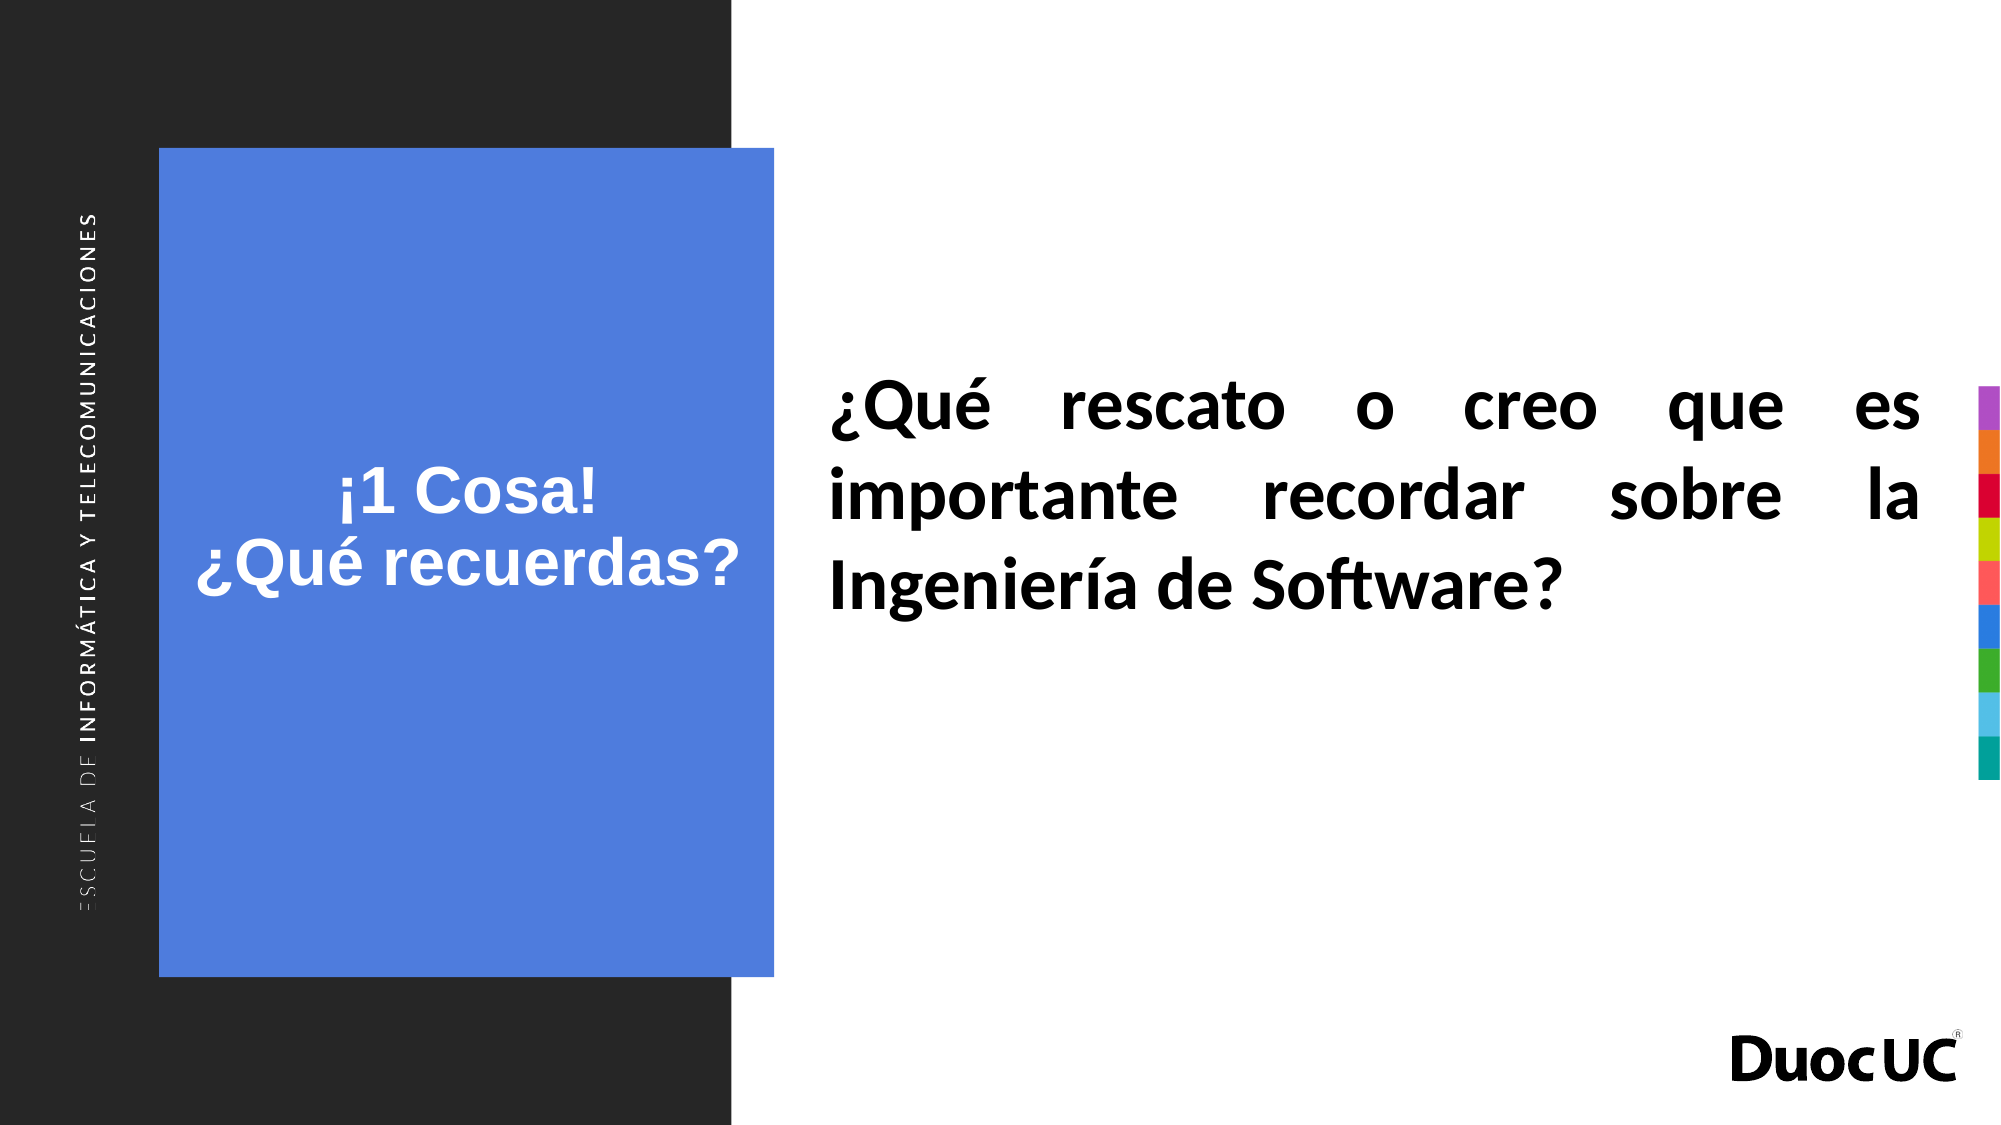

¿Qué rescato o creo que es importante recordar sobre la Ingeniería de Software?
# ¡1 Cosa! ¿Qué recuerdas?